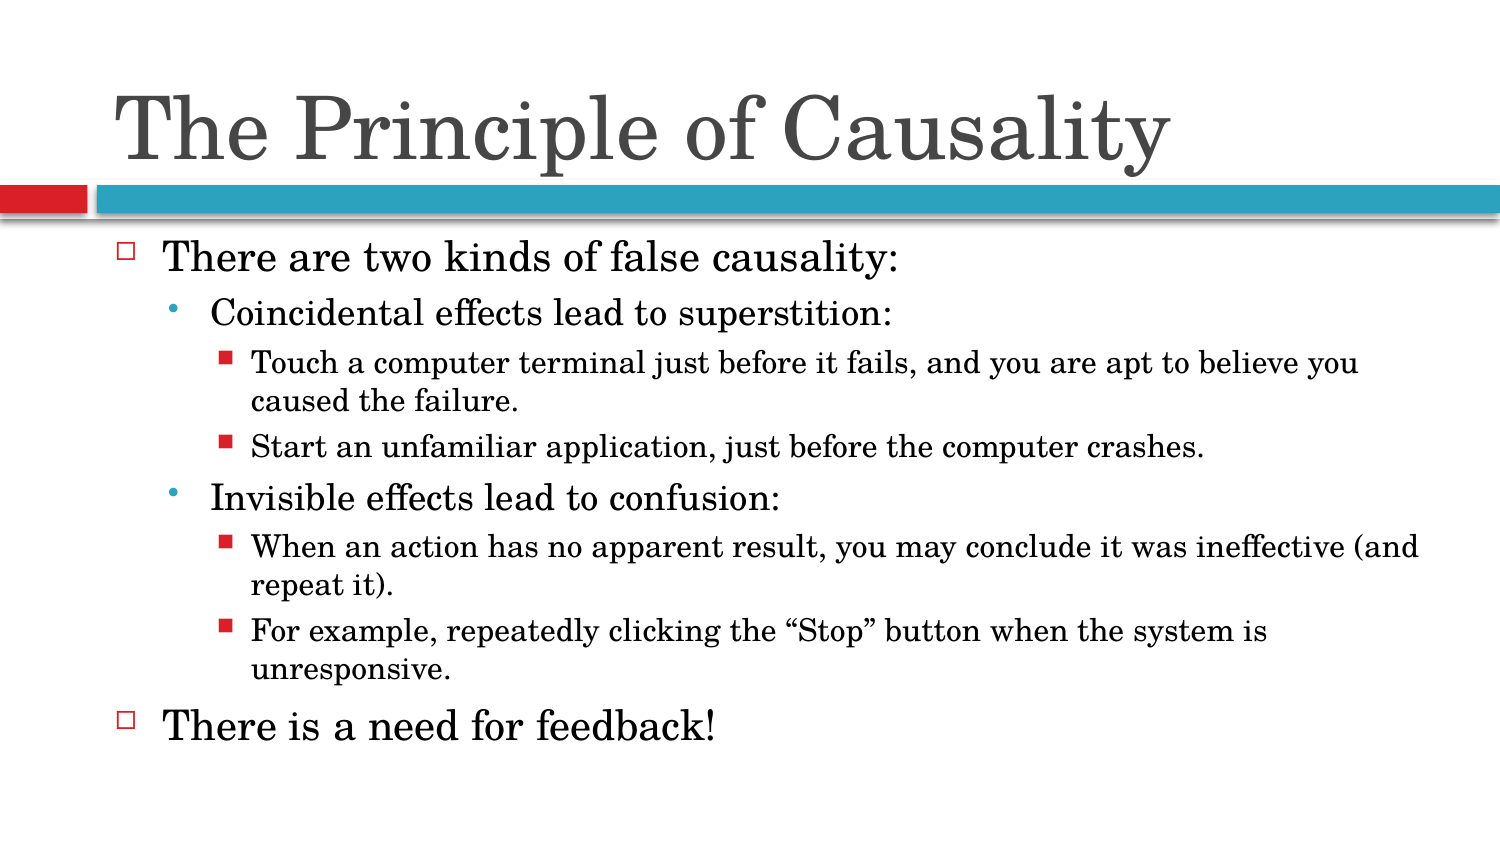

# The Principle of Causality
There are two kinds of false causality:
Coincidental effects lead to superstition:
Touch a computer terminal just before it fails, and you are apt to believe you caused the failure.
Start an unfamiliar application, just before the computer crashes.
Invisible effects lead to confusion:
When an action has no apparent result, you may conclude it was ineffective (and repeat it).
For example, repeatedly clicking the “Stop” button when the system is unresponsive.
There is a need for feedback!